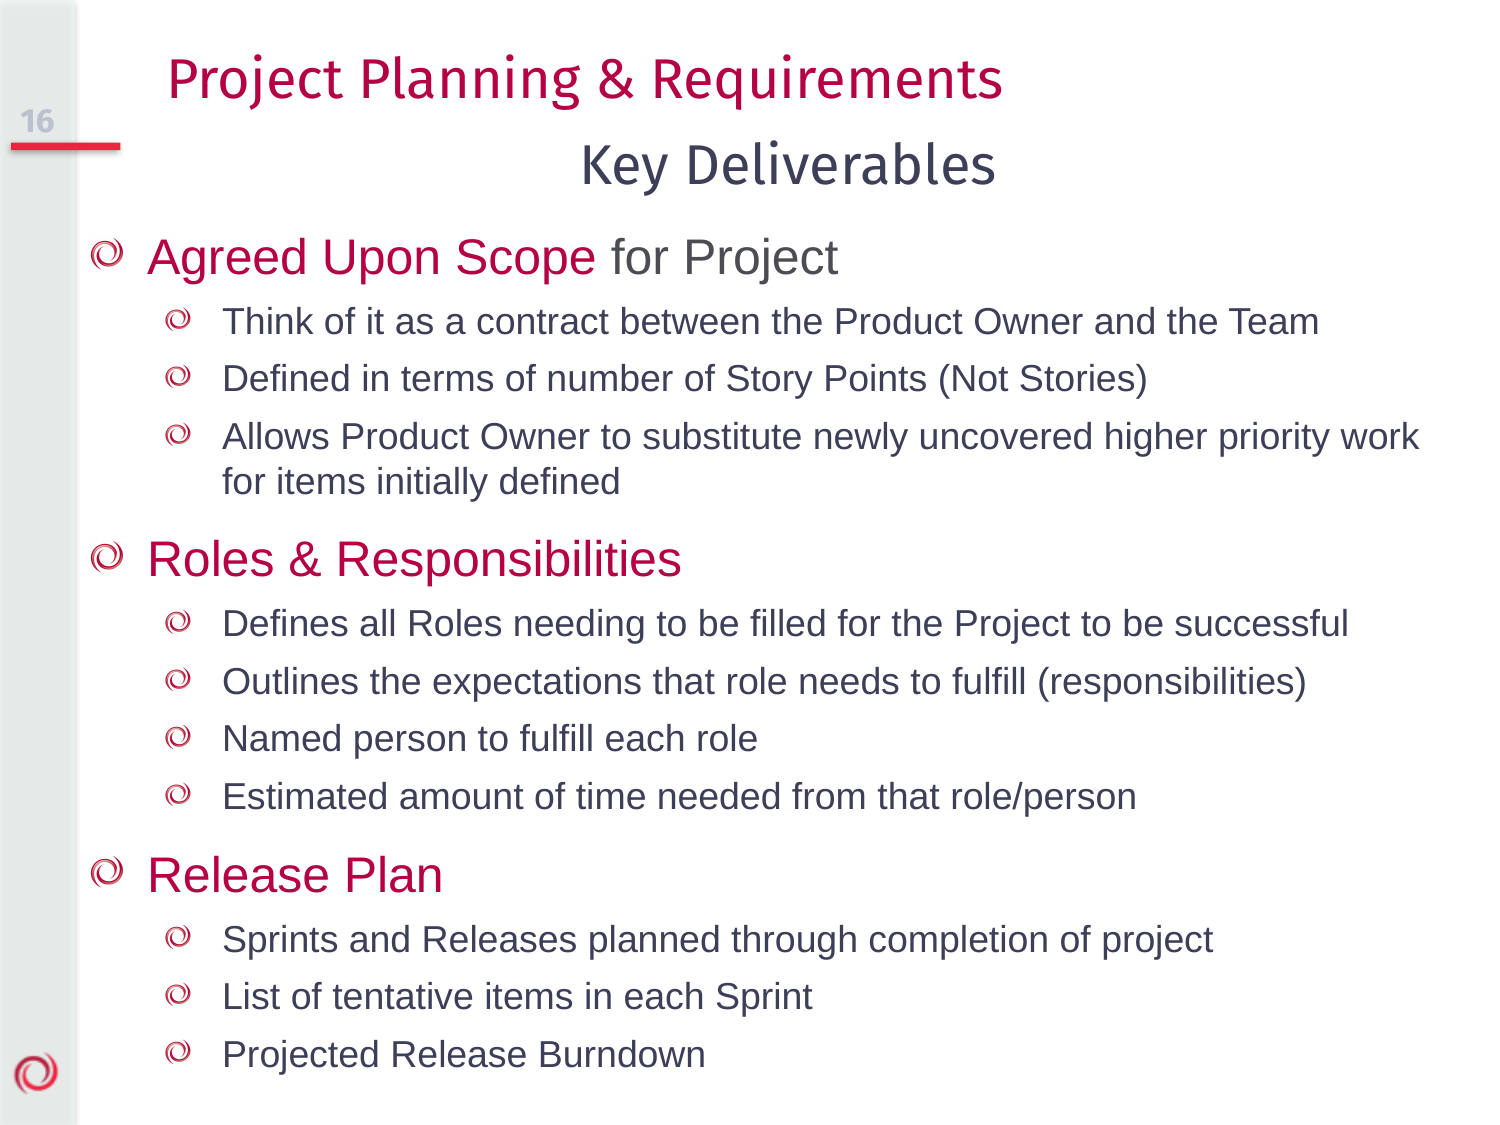

Project Planning & Requirements
Key Deliverables
16
Agreed Upon Scope for Project
Think of it as a contract between the Product Owner and the Team
Defined in terms of number of Story Points (Not Stories)
Allows Product Owner to substitute newly uncovered higher priority work for items initially defined
Roles & Responsibilities
Defines all Roles needing to be filled for the Project to be successful
Outlines the expectations that role needs to fulfill (responsibilities)
Named person to fulfill each role
Estimated amount of time needed from that role/person
Release Plan
Sprints and Releases planned through completion of project
List of tentative items in each Sprint
Projected Release Burndown